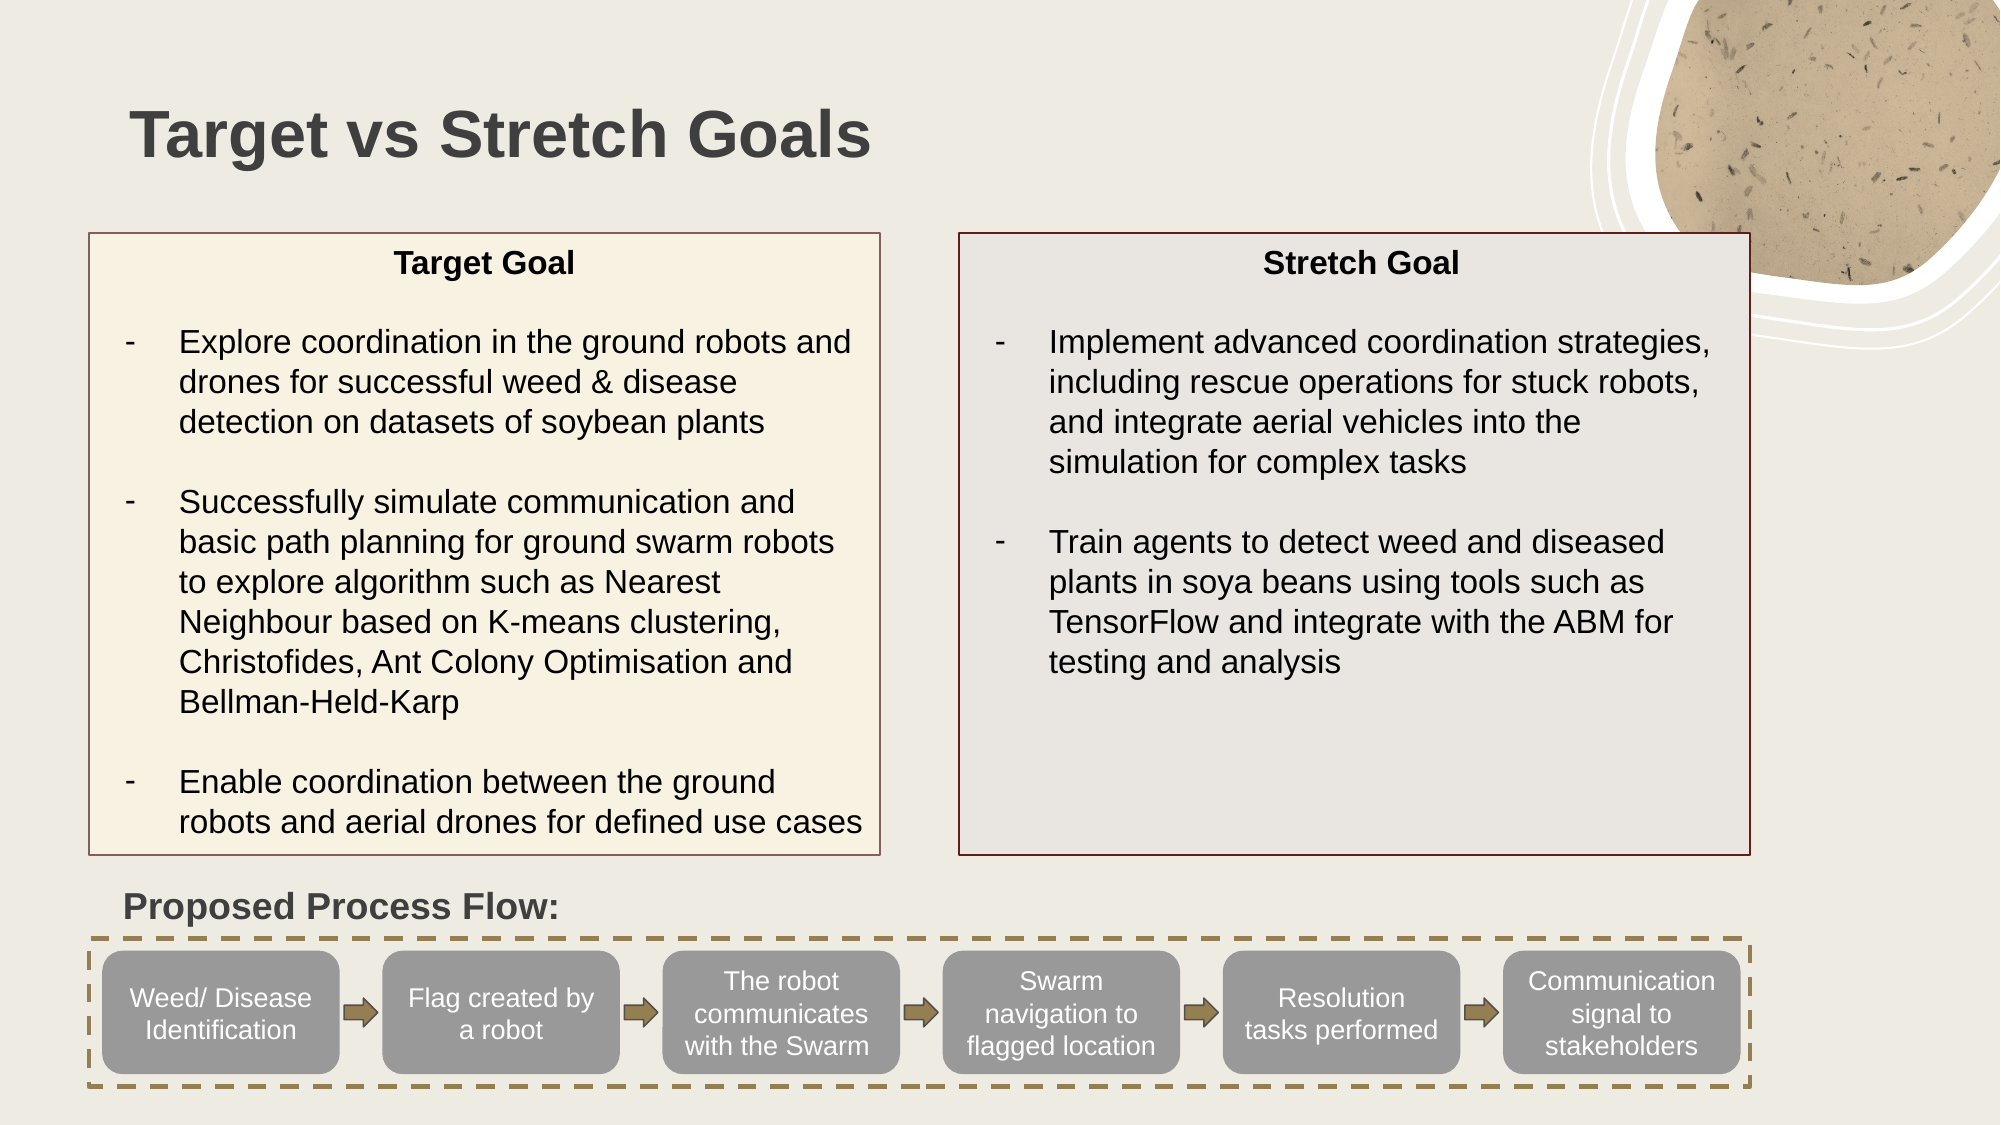

# Target vs Stretch Goals
Target Goal

Explore coordination in the ground robots and drones for successful weed & disease detection on datasets of soybean plants

Successfully simulate communication and basic path planning for ground swarm robots to explore algorithm such as Nearest Neighbour based on K-means clustering, Christofides, Ant Colony Optimisation and Bellman-Held-Karp

Enable coordination between the ground robots and aerial drones for defined use cases

Stretch Goal

Implement advanced coordination strategies, including rescue operations for stuck robots, and integrate aerial vehicles into the simulation for complex tasks

Train agents to detect weed and diseased plants in soya beans using tools such as TensorFlow and integrate with the ABM for testing and analysis
Proposed Process Flow:

Weed/ Disease Identification
Flag created by a robot
The robot communicates with the Swarm
Swarm navigation to flagged location

Resolution tasks performed

Communication signal to stakeholders